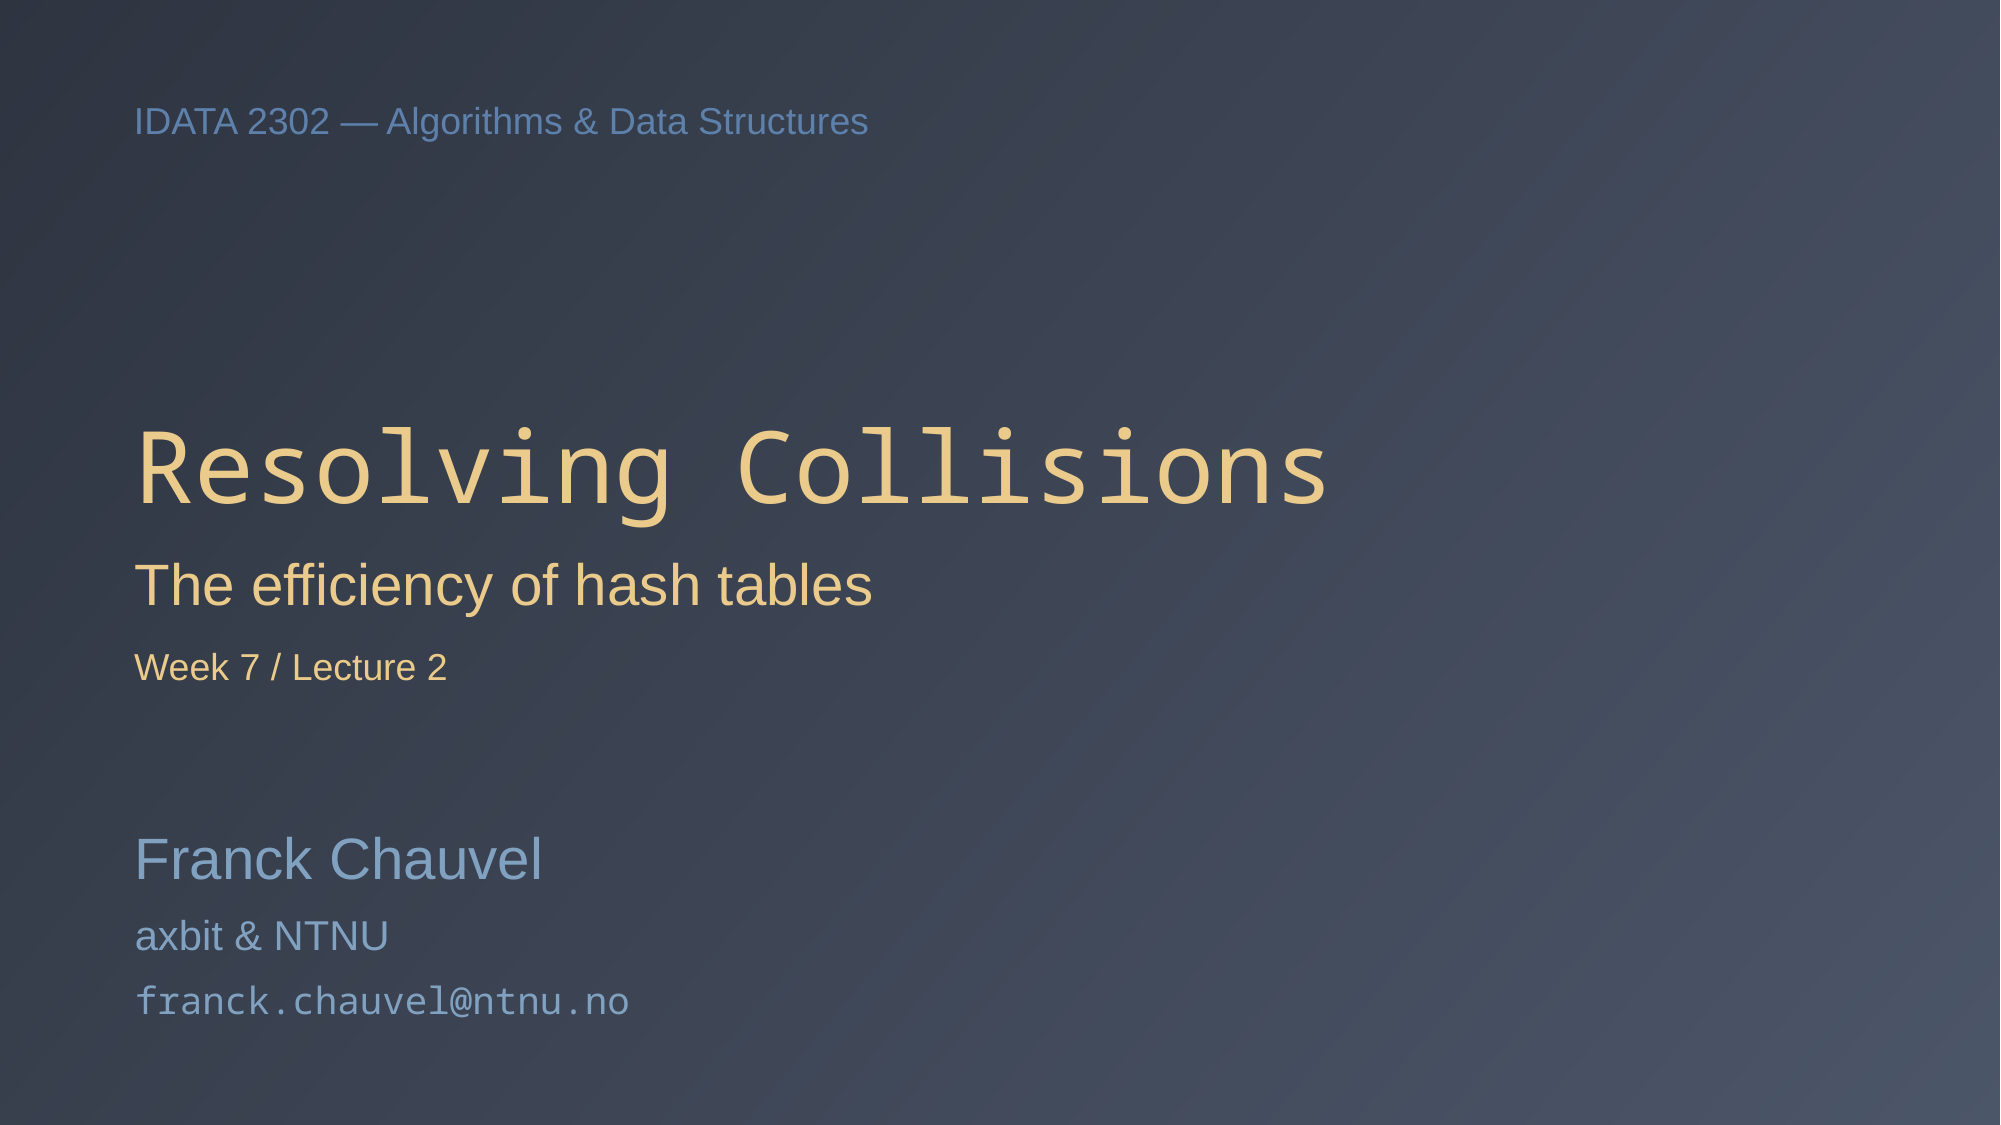

# Resolving Collisions
The efficiency of hash tables
Week 7 / Lecture 2
Franck Chauvel
axbit & NTNU
franck.chauvel@ntnu.no